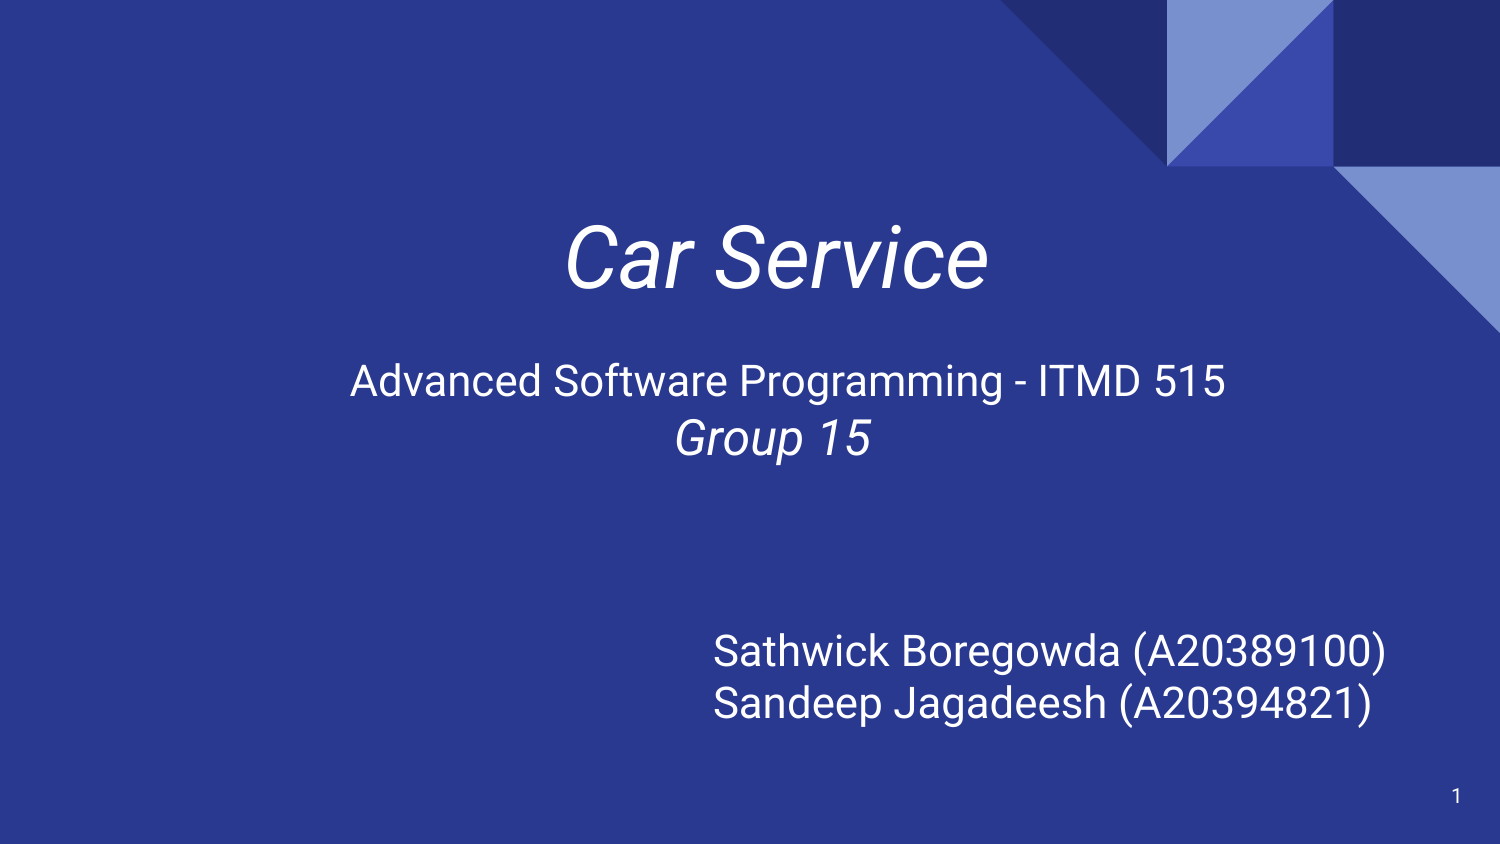

# Car Service
                      Advanced Software Programming - ITMD 515
Group 15

												Sathwick Boregowda (A20389100)				Sandeep Jagadeesh (A20394821)
1